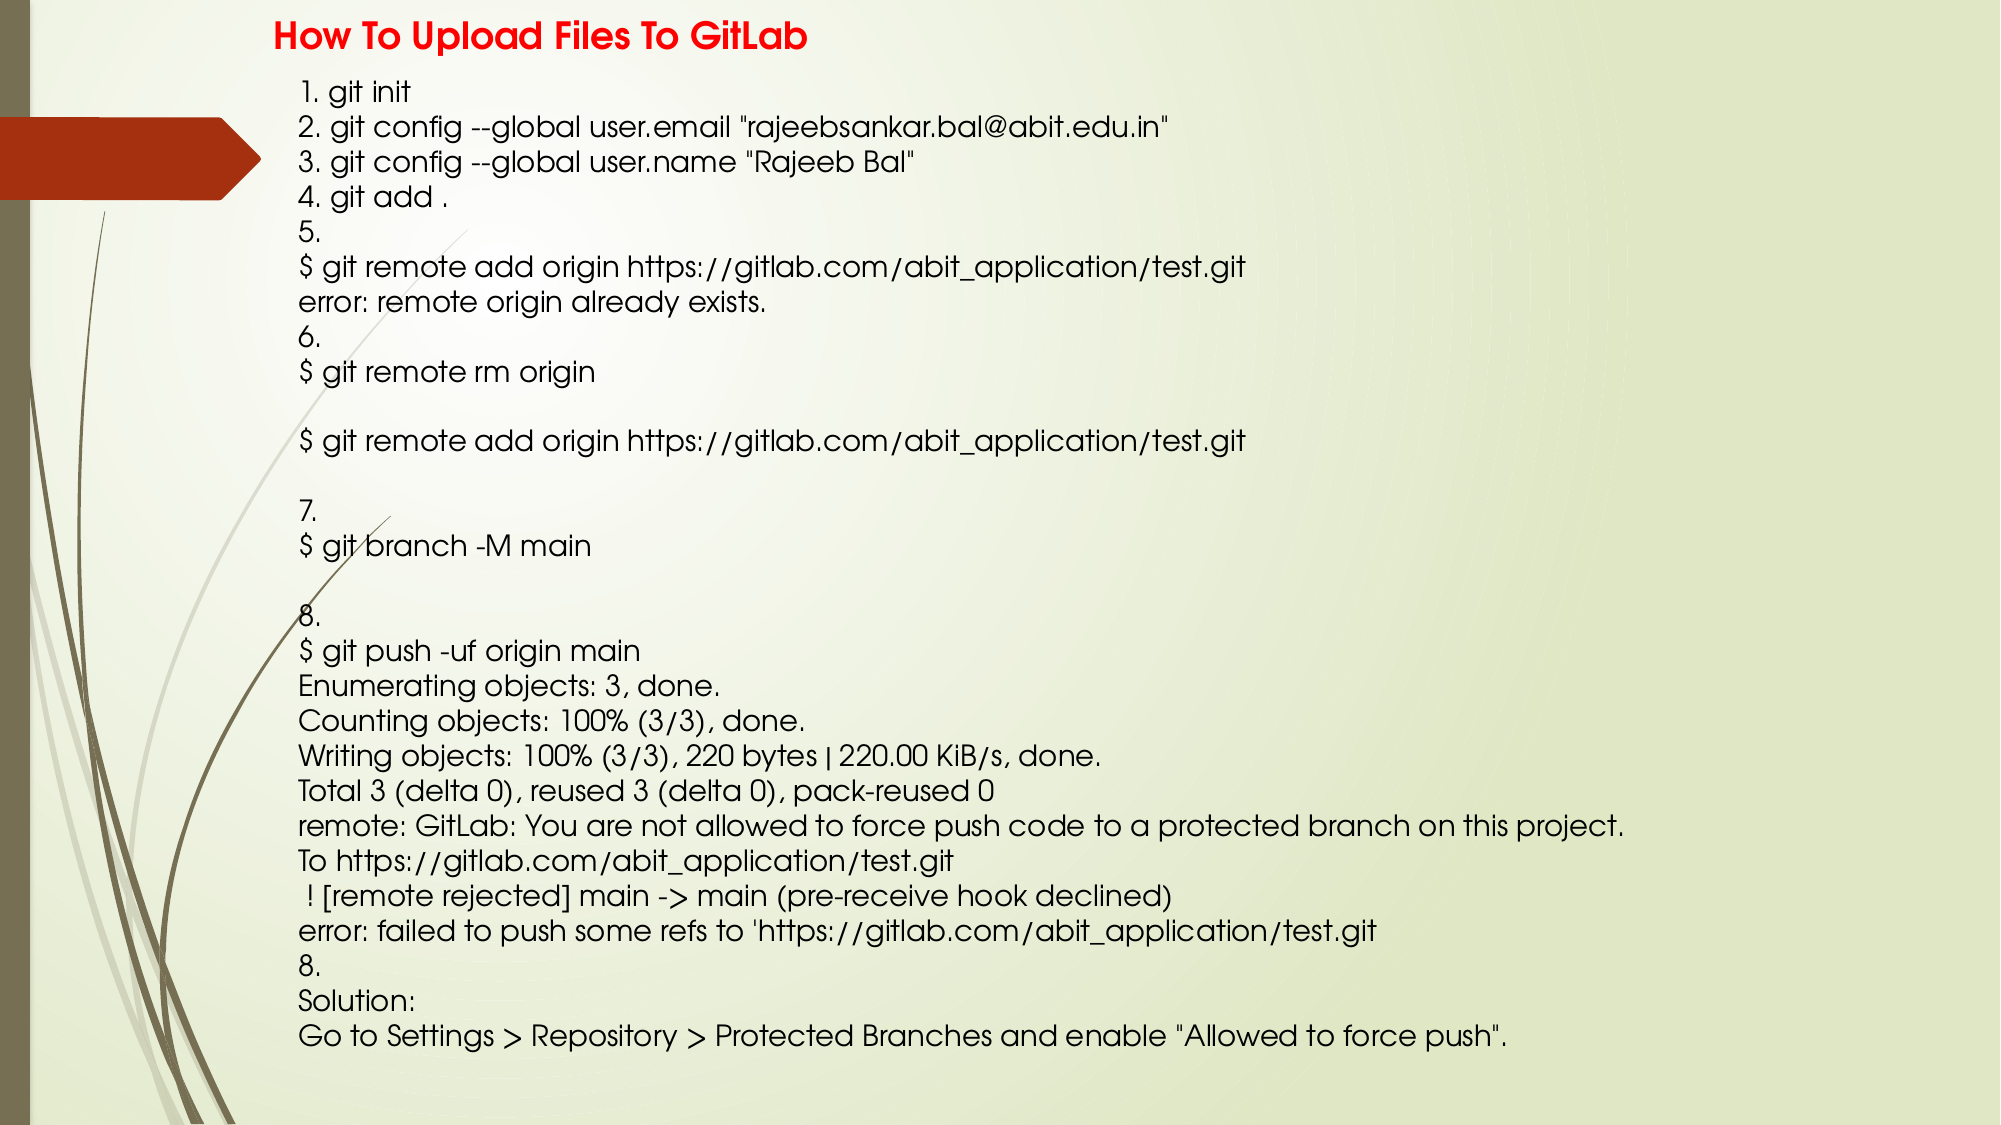

How To Upload Files To GitLab
1. git init
2. git config --global user.email "rajeebsankar.bal@abit.edu.in"
3. git config --global user.name "Rajeeb Bal"
4. git add .
5.
$ git remote add origin https://gitlab.com/abit_application/test.git
error: remote origin already exists.
6.
$ git remote rm origin

$ git remote add origin https://gitlab.com/abit_application/test.git

7.
$ git branch -M main

8.
$ git push -uf origin main
Enumerating objects: 3, done.
Counting objects: 100% (3/3), done.
Writing objects: 100% (3/3), 220 bytes | 220.00 KiB/s, done.
Total 3 (delta 0), reused 3 (delta 0), pack-reused 0
remote: GitLab: You are not allowed to force push code to a protected branch on this project.
To https://gitlab.com/abit_application/test.git
 ! [remote rejected] main -> main (pre-receive hook declined)
error: failed to push some refs to 'https://gitlab.com/abit_application/test.git
8.
Solution:
Go to Settings > Repository > Protected Branches and enable "Allowed to force push".